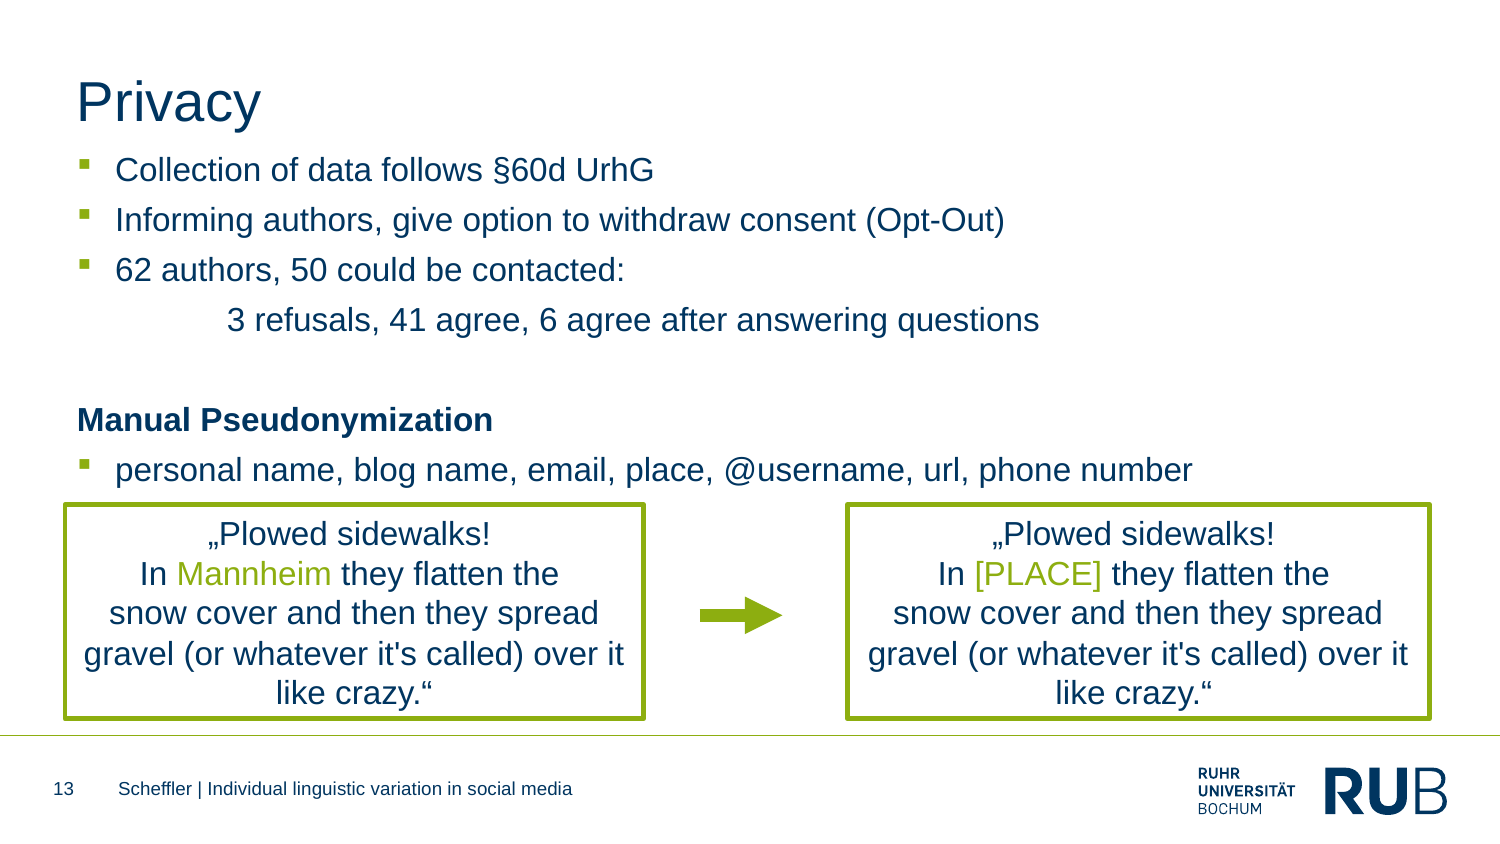

# Privacy
Collection of data follows §60d UrhG
Informing authors, give option to withdraw consent (Opt-Out)
62 authors, 50 could be contacted:
	3 refusals, 41 agree, 6 agree after answering questions

Manual Pseudonymization
personal name, blog name, email, place, @username, url, phone number

„Plowed sidewalks!
In Mannheim they flatten the
snow cover and then they spread gravel (or whatever it's called) over it like crazy.“
„Plowed sidewalks!
In [PLACE] they flatten the
snow cover and then they spread gravel (or whatever it's called) over it like crazy.“
13
Scheffler | Individual linguistic variation in social media